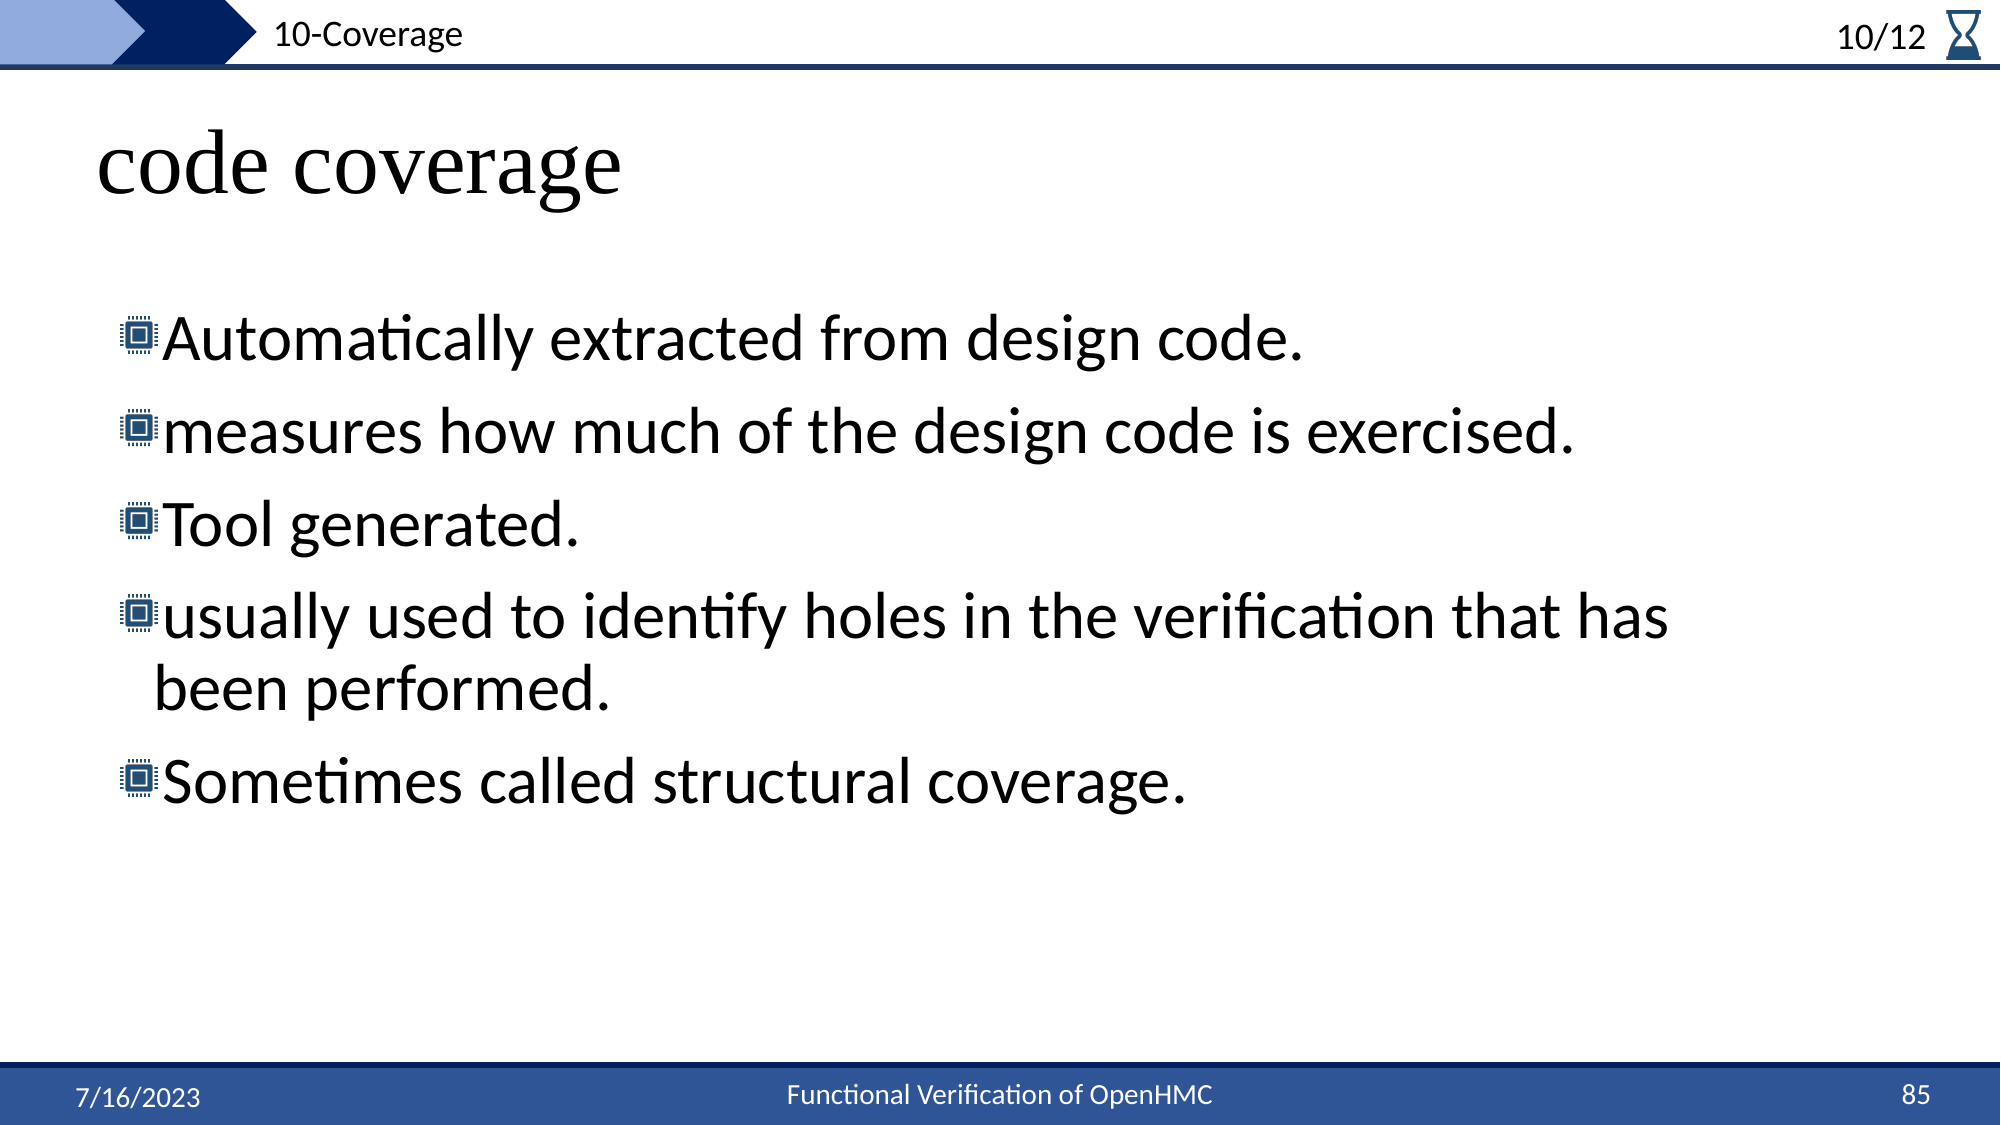

10-Coverage

10/12
# code coverage
Automatically extracted from design code.
measures how much of the design code is exercised.
Tool generated.
usually used to identify holes in the verification that has been performed.
Sometimes called structural coverage.
85
Functional Verification of OpenHMC
7/16/2023